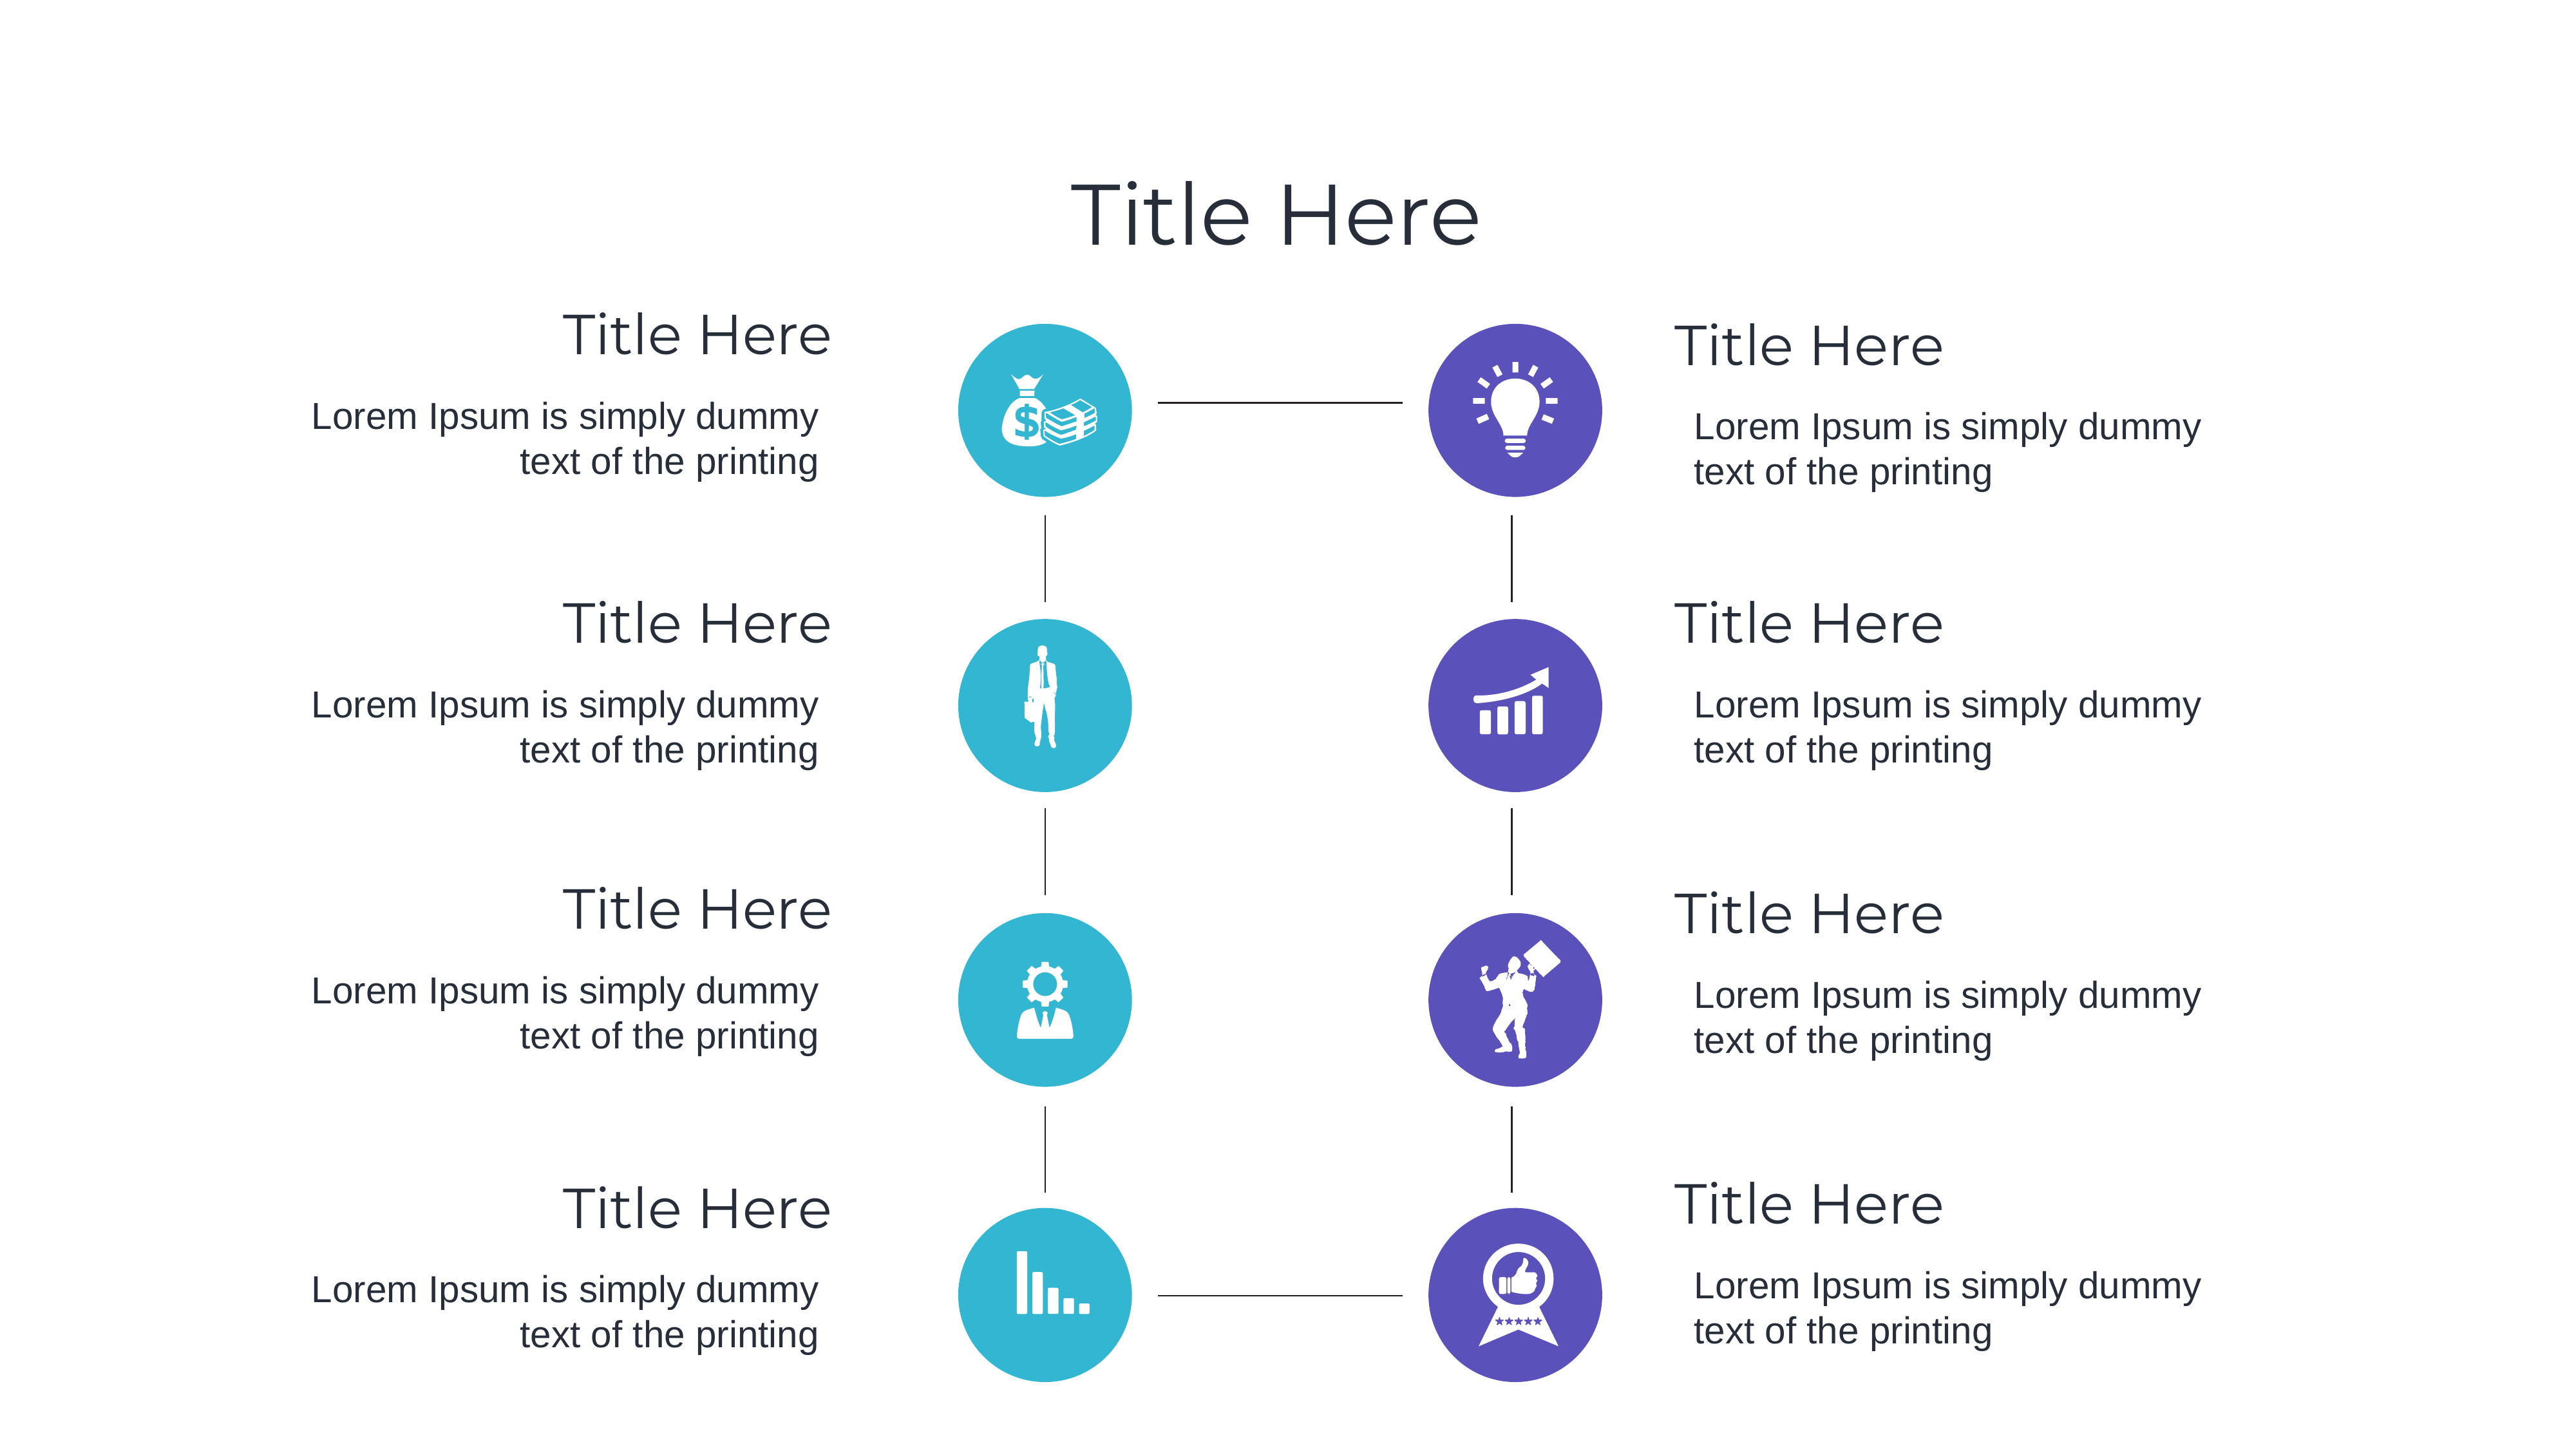

# Title Here
Title Here
Title Here

Lorem Ipsum is simply dummy text of the printing
Lorem Ipsum is simply dummy text of the printing
Title Here
Title Here

Lorem Ipsum is simply dummy text of the printing
Lorem Ipsum is simply dummy text of the printing
Title Here
Title Here

Lorem Ipsum is simply dummy text of the printing
Lorem Ipsum is simply dummy text of the printing

Title Here
Title Here

Lorem Ipsum is simply dummy text of the printing

Lorem Ipsum is simply dummy text of the printing